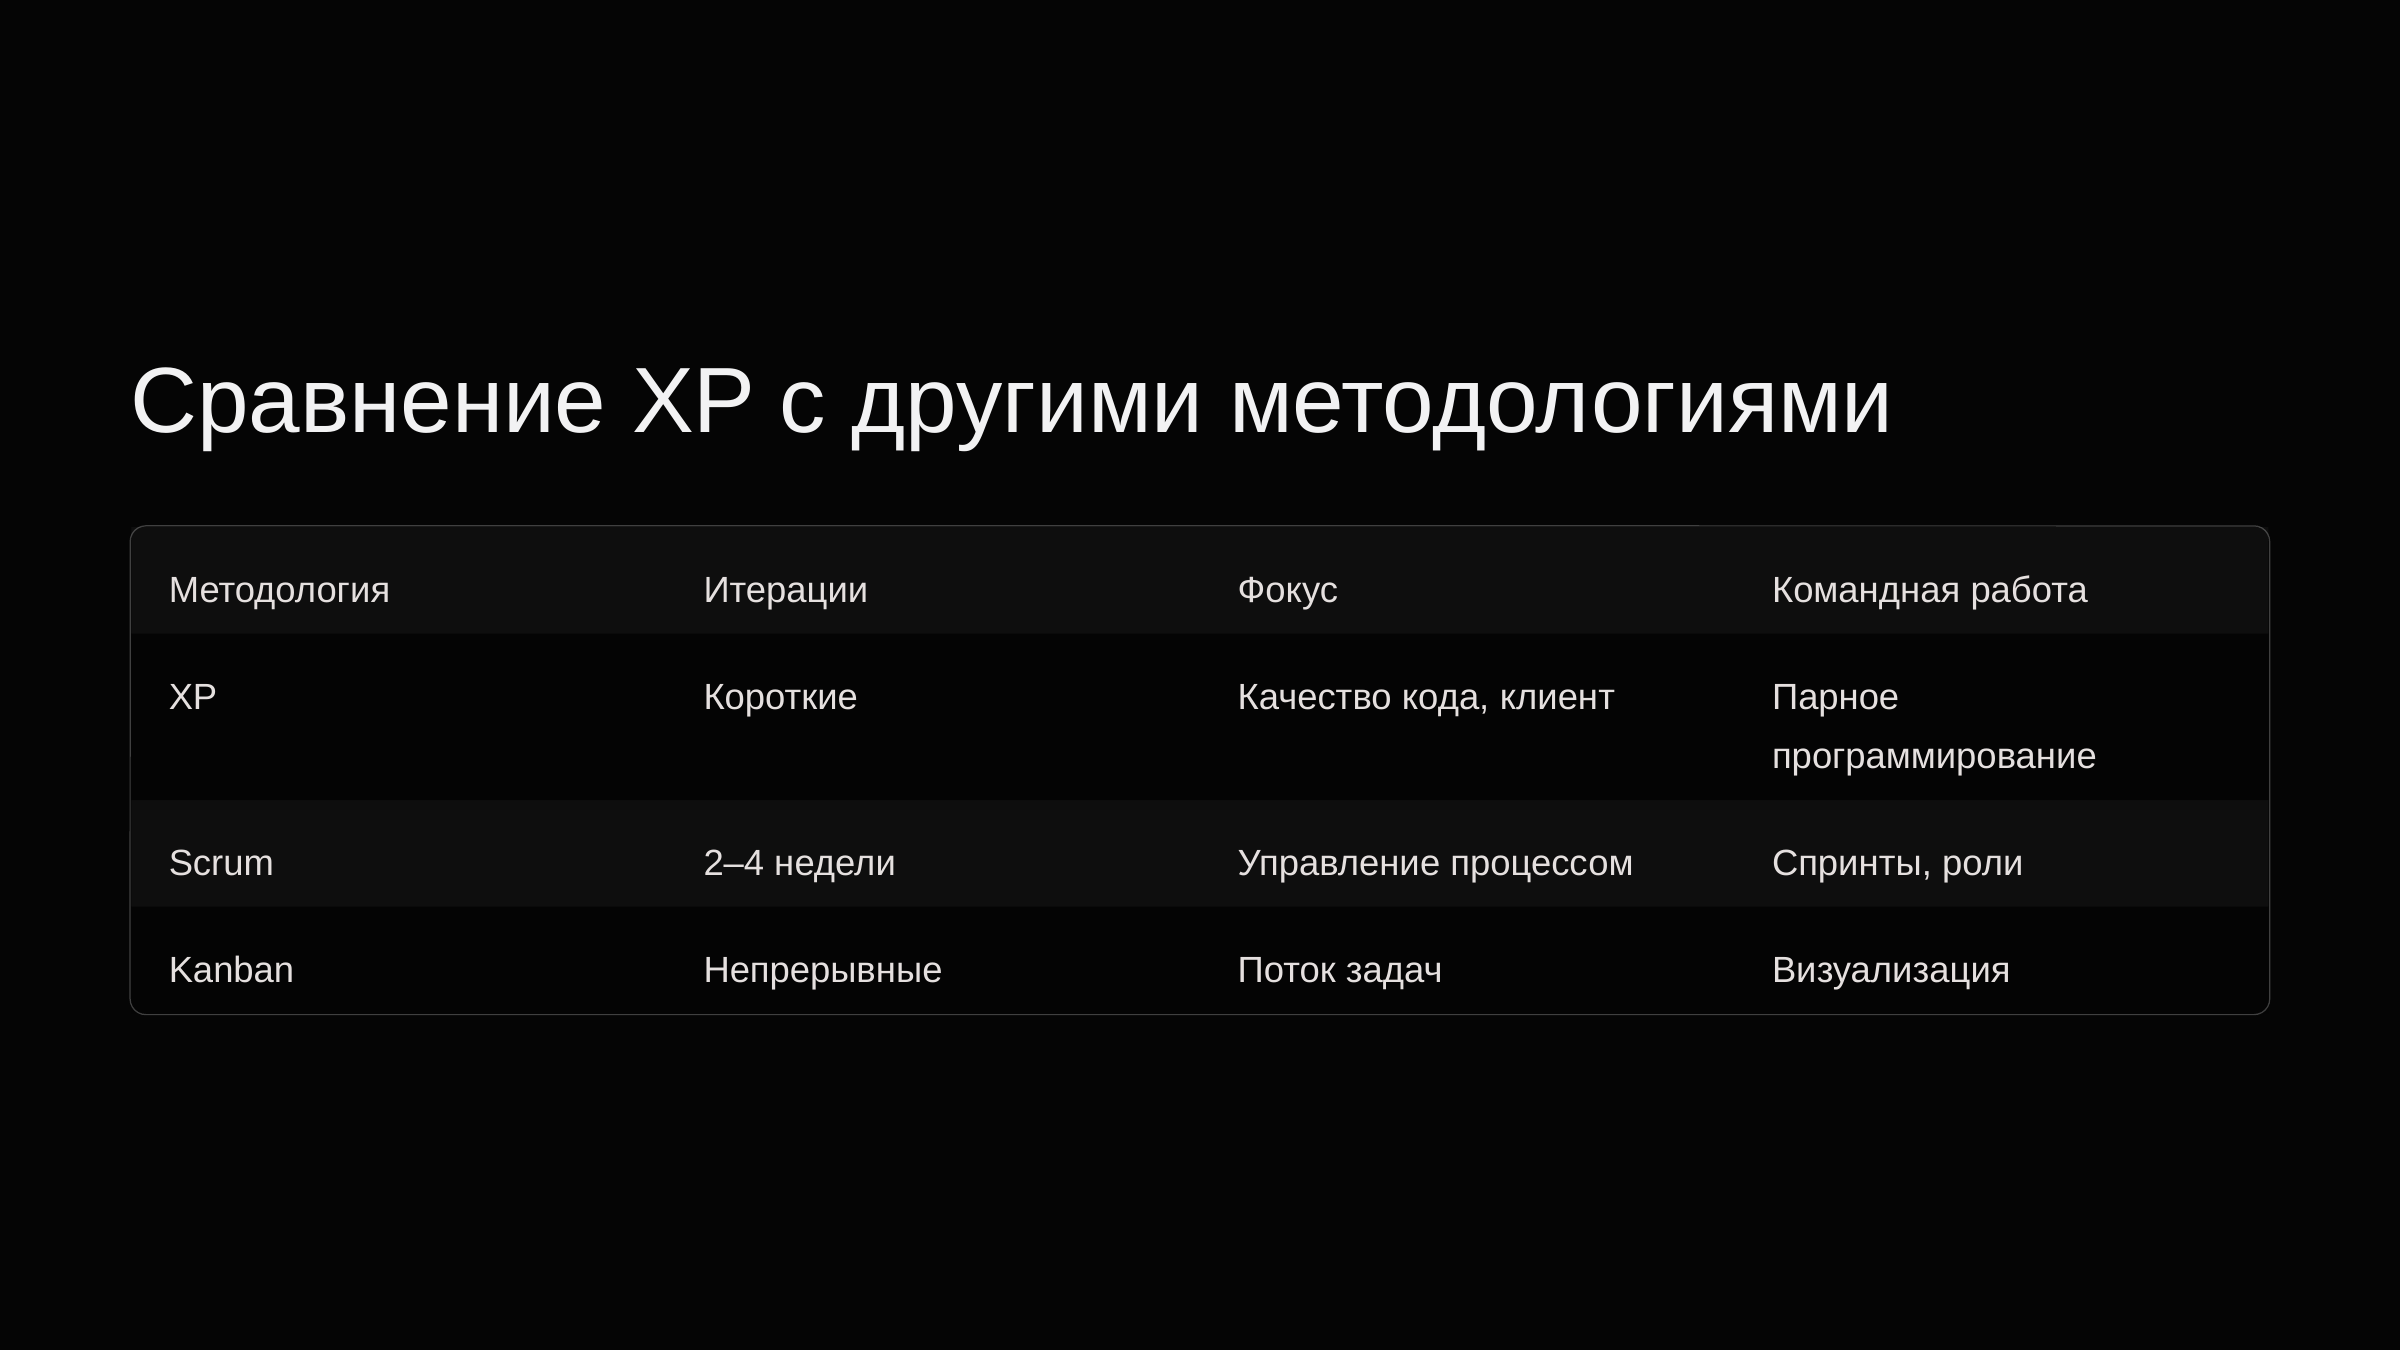

Сравнение XP с другими методологиями

Методология
Итерации
Фокус
Командная работа

XP
Короткие
Качество кода, клиент
Парное программирование

Scrum
2–4 недели
Управление процессом
Спринты, роли

Kanban
Непрерывные
Поток задач
Визуализация